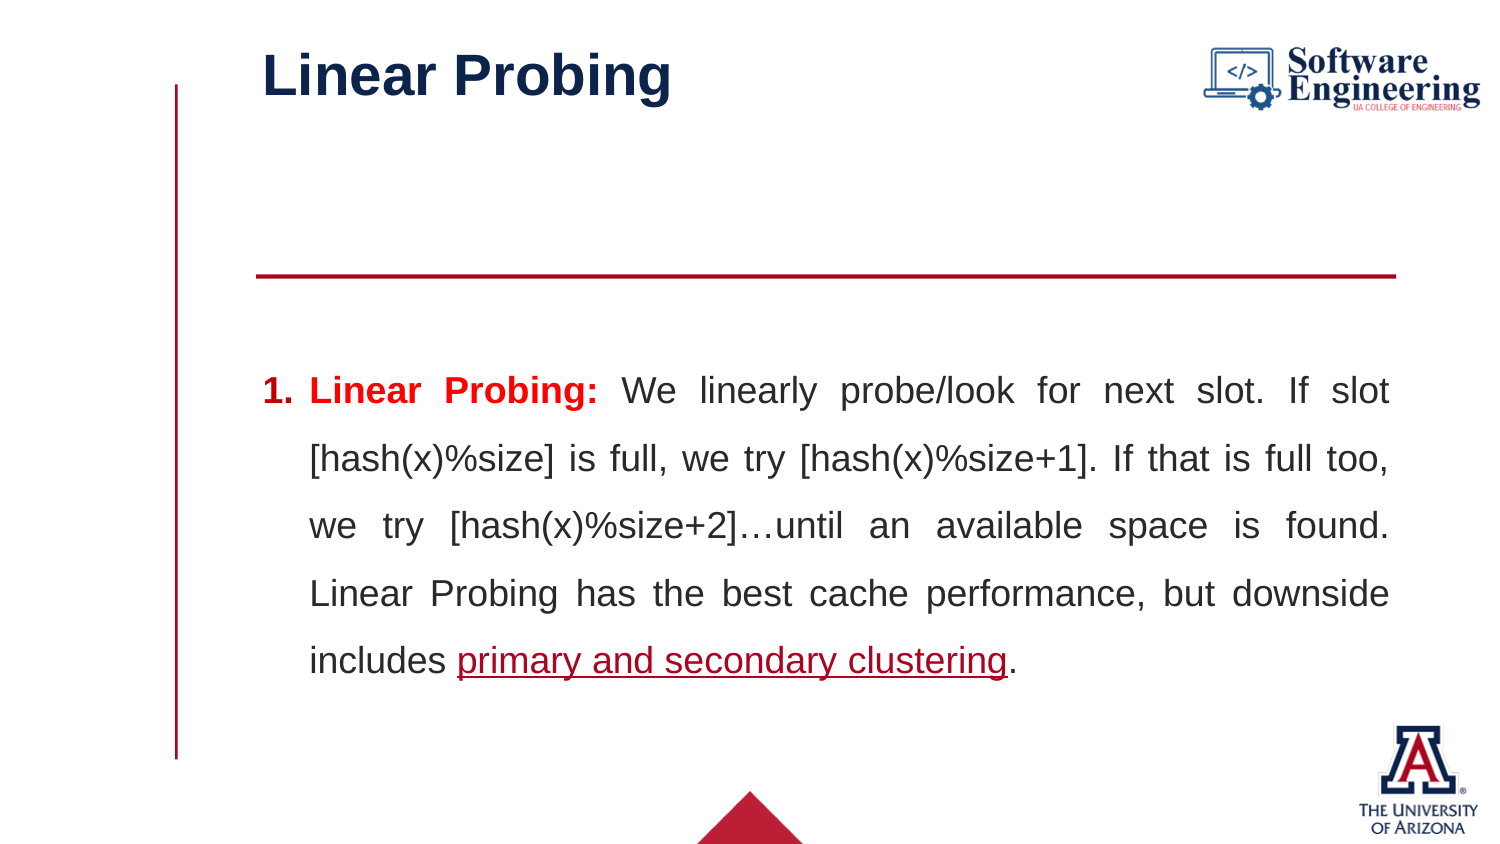

# Linear Probing

Linear Probing: We linearly probe/look for next slot. If slot [hash(x)%size] is full, we try [hash(x)%size+1]. If that is full too, we try [hash(x)%size+2]…until an available space is found. Linear Probing has the best cache performance, but downside includes primary and secondary clustering.